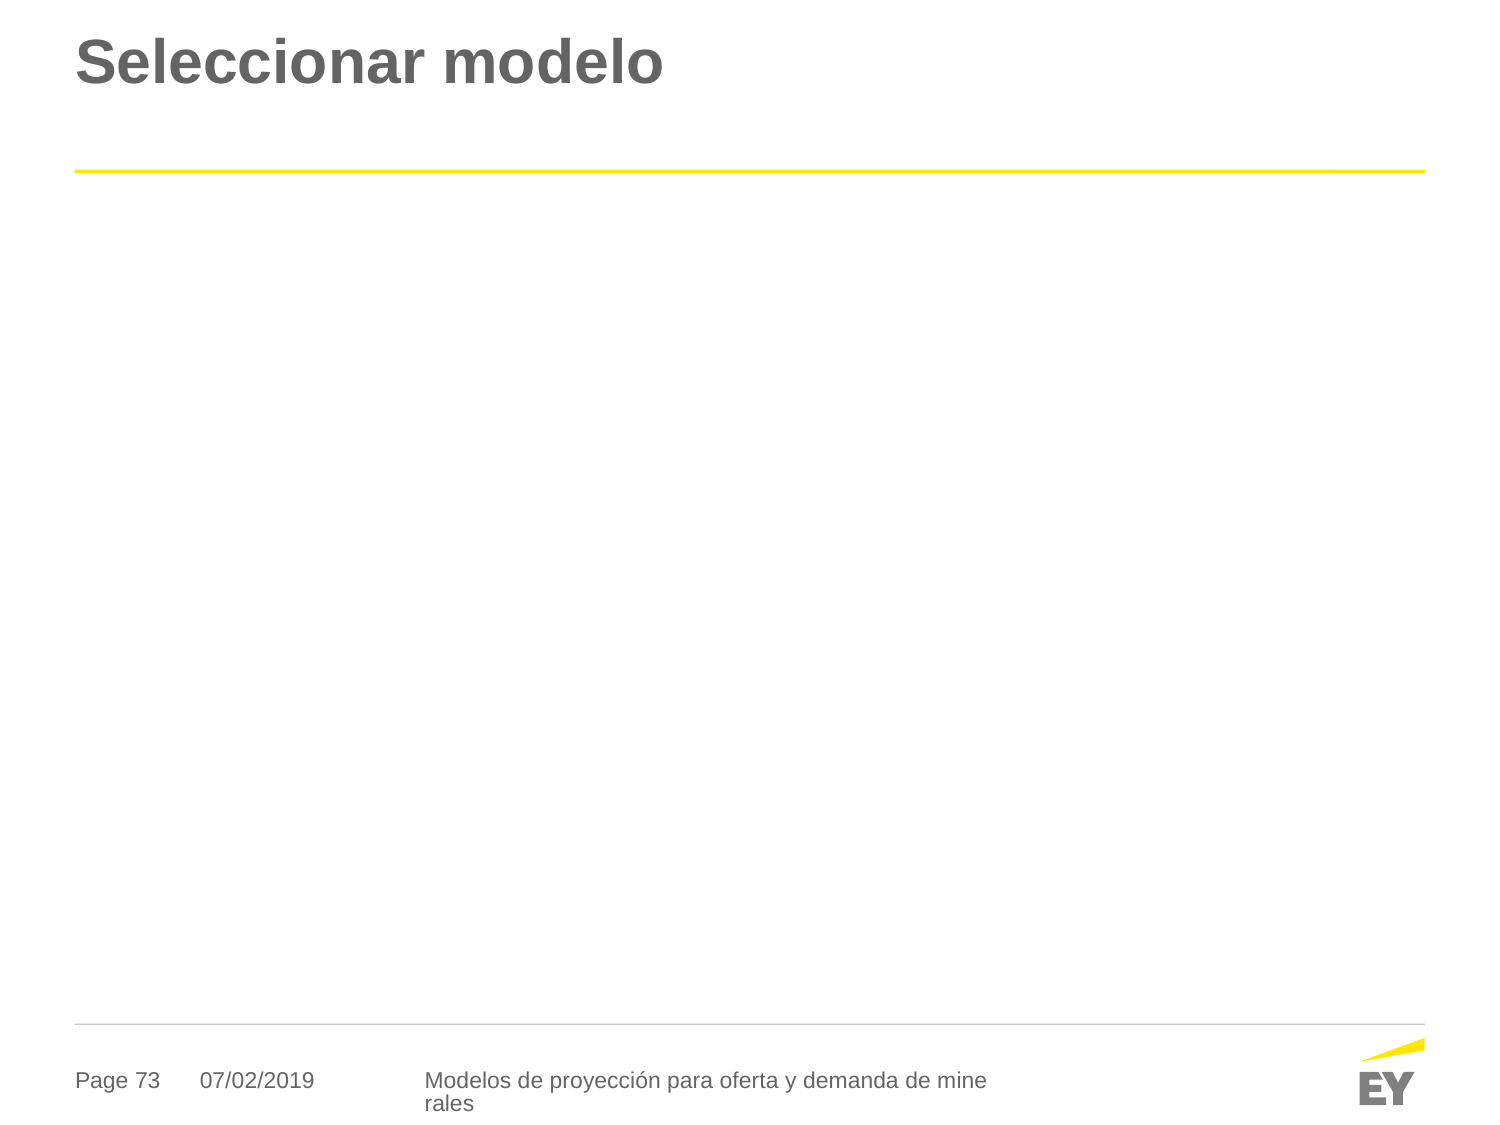

# Seleccionar modelo

07/02/2019
Modelos de proyección para oferta y demanda de minerales